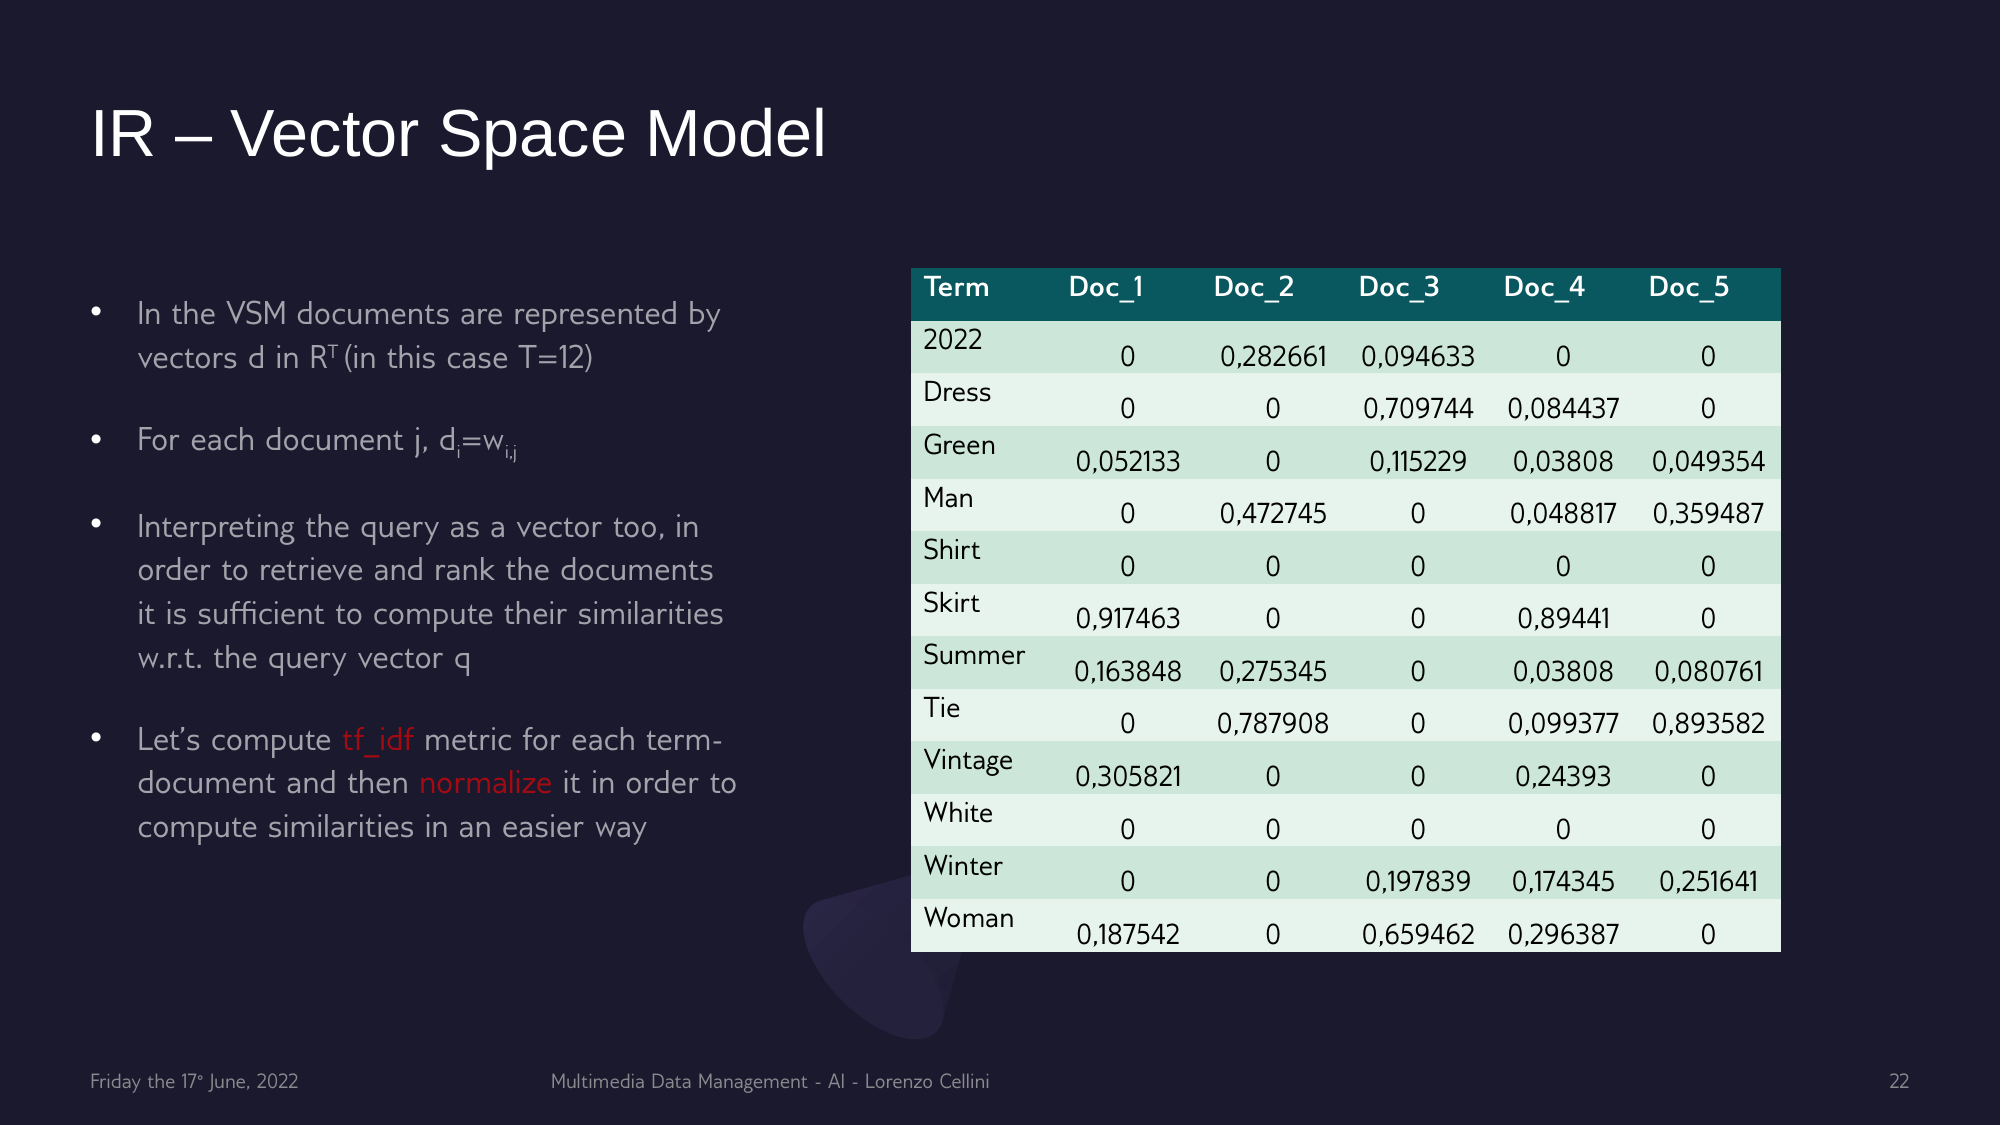

# IR – Vector Space Model
| Term | Doc\_1 | Doc\_2 | Doc\_3 | Doc\_4 | Doc\_5 |
| --- | --- | --- | --- | --- | --- |
| 2022 | 0 | 0,282661 | 0,094633 | 0 | 0 |
| Dress | 0 | 0 | 0,709744 | 0,084437 | 0 |
| Green | 0,052133 | 0 | 0,115229 | 0,03808 | 0,049354 |
| Man | 0 | 0,472745 | 0 | 0,048817 | 0,359487 |
| Shirt | 0 | 0 | 0 | 0 | 0 |
| Skirt | 0,917463 | 0 | 0 | 0,89441 | 0 |
| Summer | 0,163848 | 0,275345 | 0 | 0,03808 | 0,080761 |
| Tie | 0 | 0,787908 | 0 | 0,099377 | 0,893582 |
| Vintage | 0,305821 | 0 | 0 | 0,24393 | 0 |
| White | 0 | 0 | 0 | 0 | 0 |
| Winter | 0 | 0 | 0,197839 | 0,174345 | 0,251641 |
| Woman | 0,187542 | 0 | 0,659462 | 0,296387 | 0 |
In the VSM documents are represented by vectors d in RT (in this case T=12)
For each document j, di=wi,j
Interpreting the query as a vector too, in order to retrieve and rank the documents it is sufficient to compute their similarities w.r.t. the query vector q
Let’s compute tf_idf metric for each term-document and then normalize it in order to compute similarities in an easier way
Friday the 17° June, 2022
Multimedia Data Management - AI - Lorenzo Cellini
22